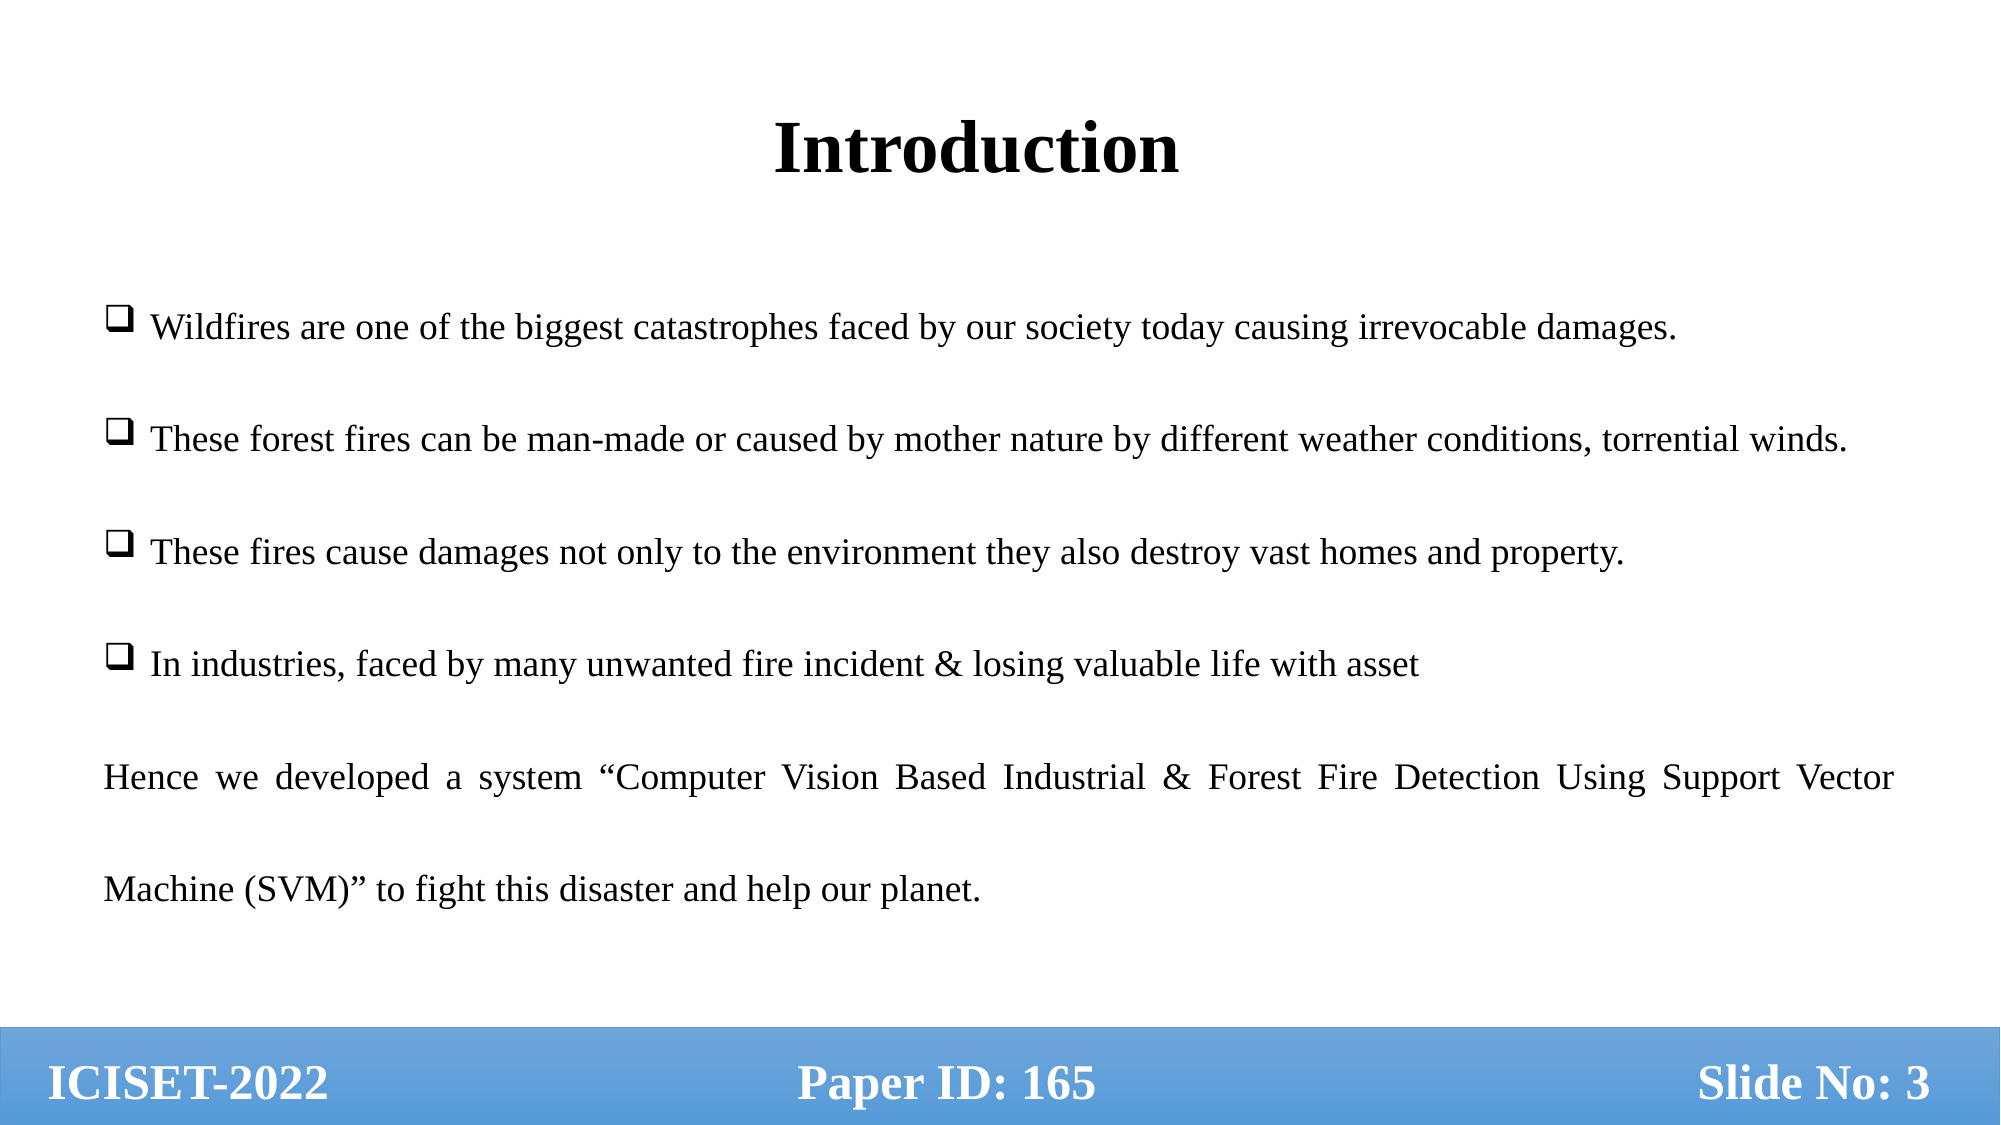

Introduction
Wildfires are one of the biggest catastrophes faced by our society today causing irrevocable damages.
These forest fires can be man-made or caused by mother nature by different weather conditions, torrential winds.
These fires cause damages not only to the environment they also destroy vast homes and property.
In industries, faced by many unwanted fire incident & losing valuable life with asset
Hence we developed a system “Computer Vision Based Industrial & Forest Fire Detection Using Support Vector Machine (SVM)” to fight this disaster and help our planet.

ICISET-2022        			Paper ID: 165 				Slide No: 3